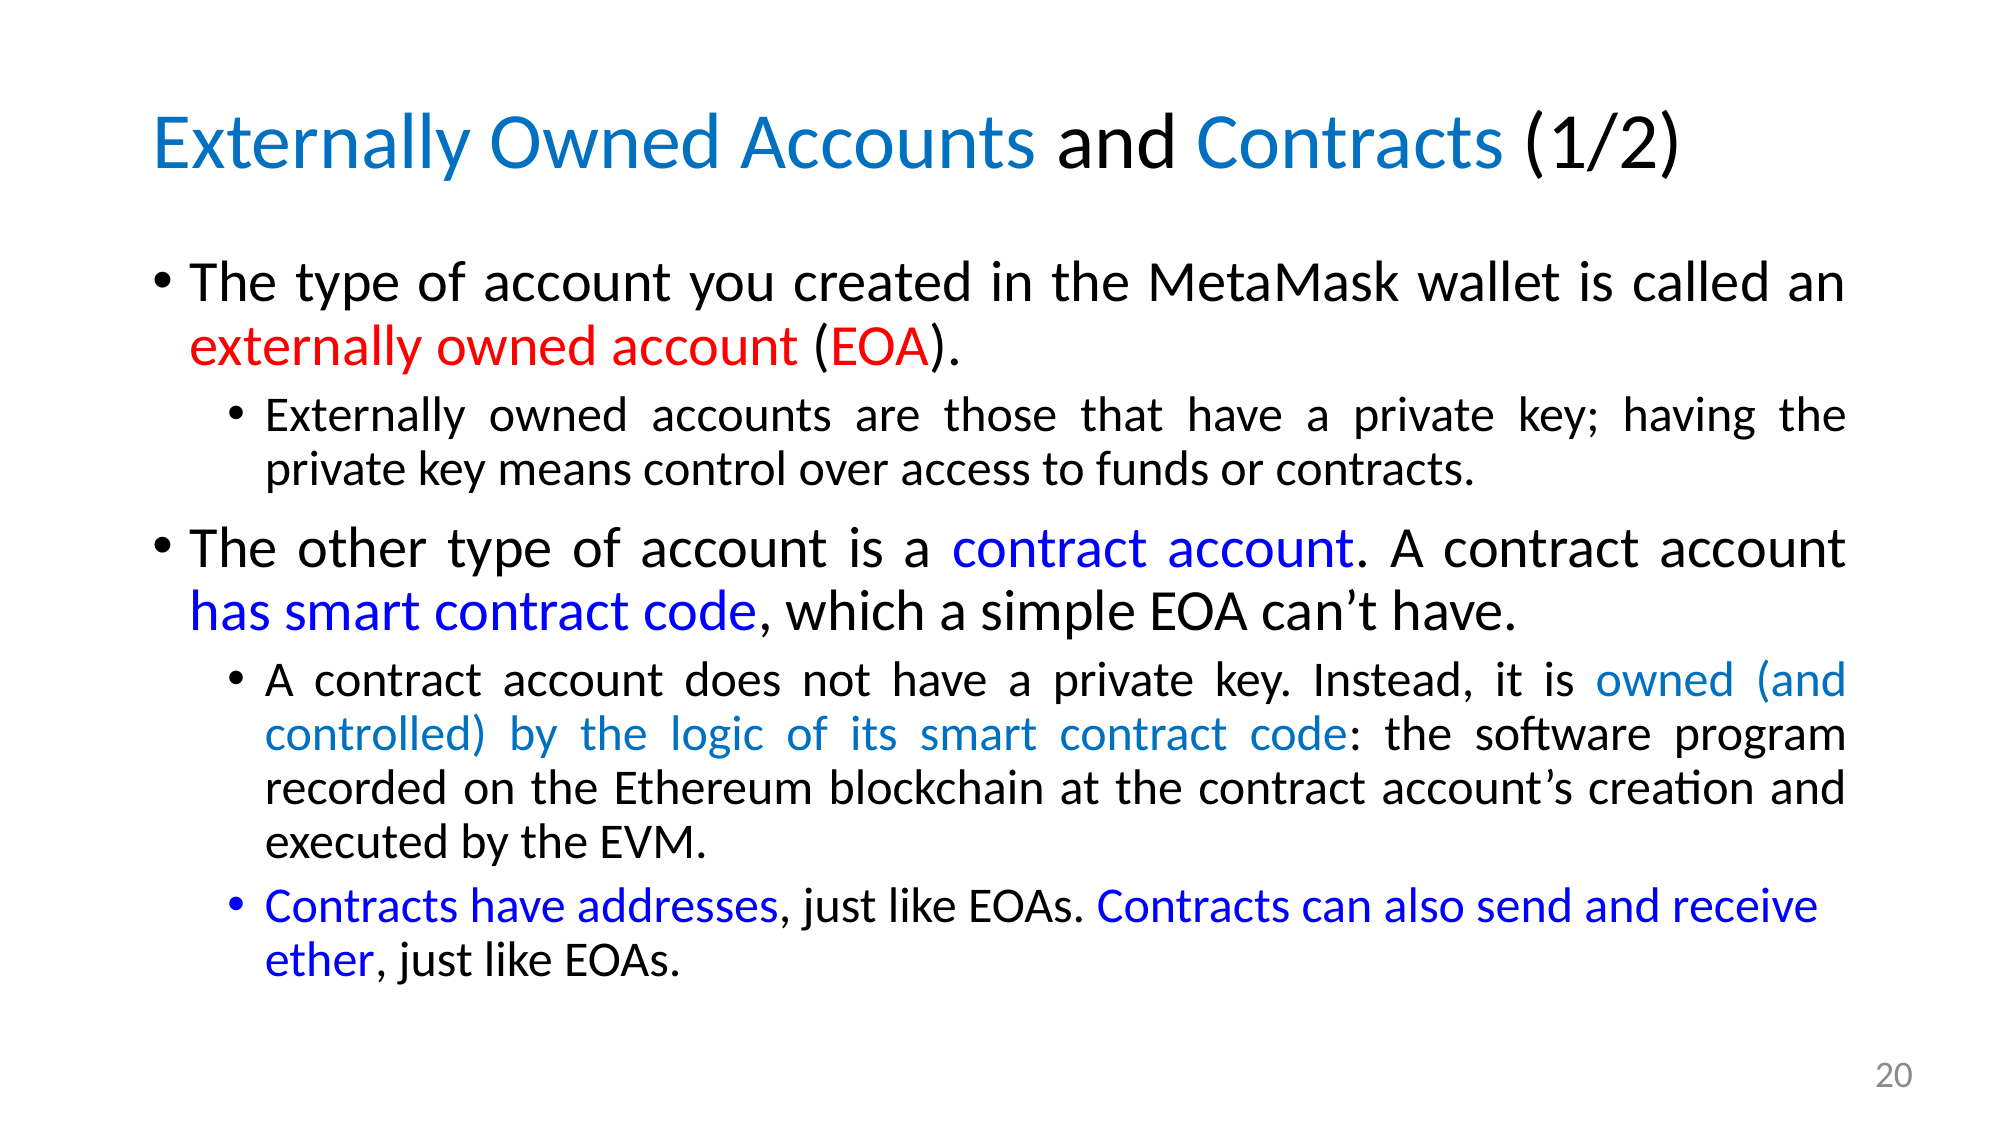

# Externally Owned Accounts and Contracts (1/2)
The type of account you created in the MetaMask wallet is called an externally owned account (EOA).
Externally owned accounts are those that have a private key; having the private key means control over access to funds or contracts.
The other type of account is a contract account. A contract account has smart contract code, which a simple EOA can’t have.
A contract account does not have a private key. Instead, it is owned (and controlled) by the logic of its smart contract code: the software program recorded on the Ethereum blockchain at the contract account’s creation and executed by the EVM.
Contracts have addresses, just like EOAs. Contracts can also send and receive ether, just like EOAs.
20